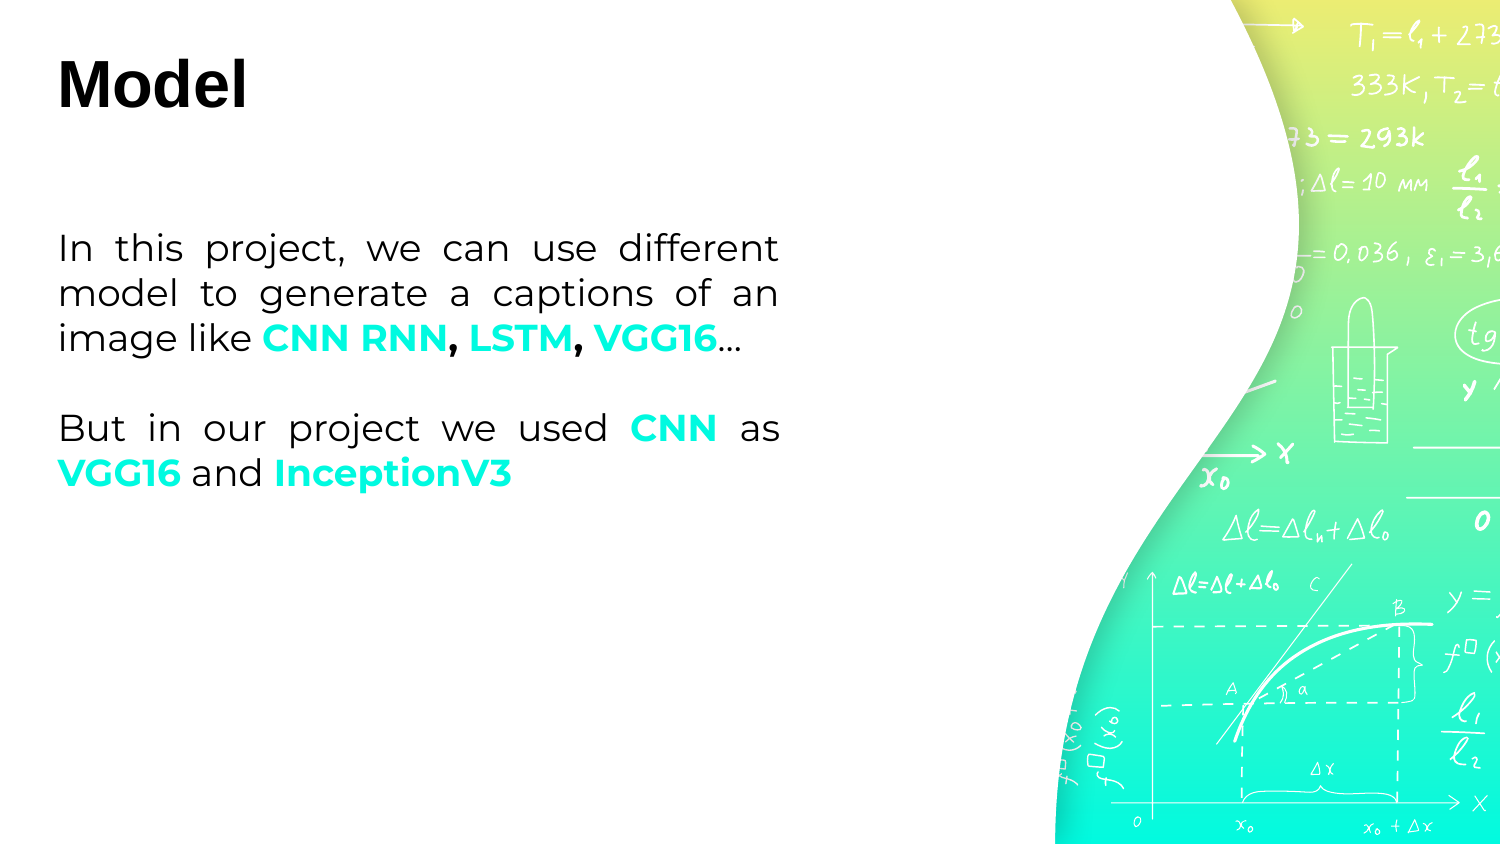

Model
In this project, we can use different model to generate a captions of an image like CNN RNN, LSTM, VGG16…

But in our project we used CNN as VGG16 and InceptionV3